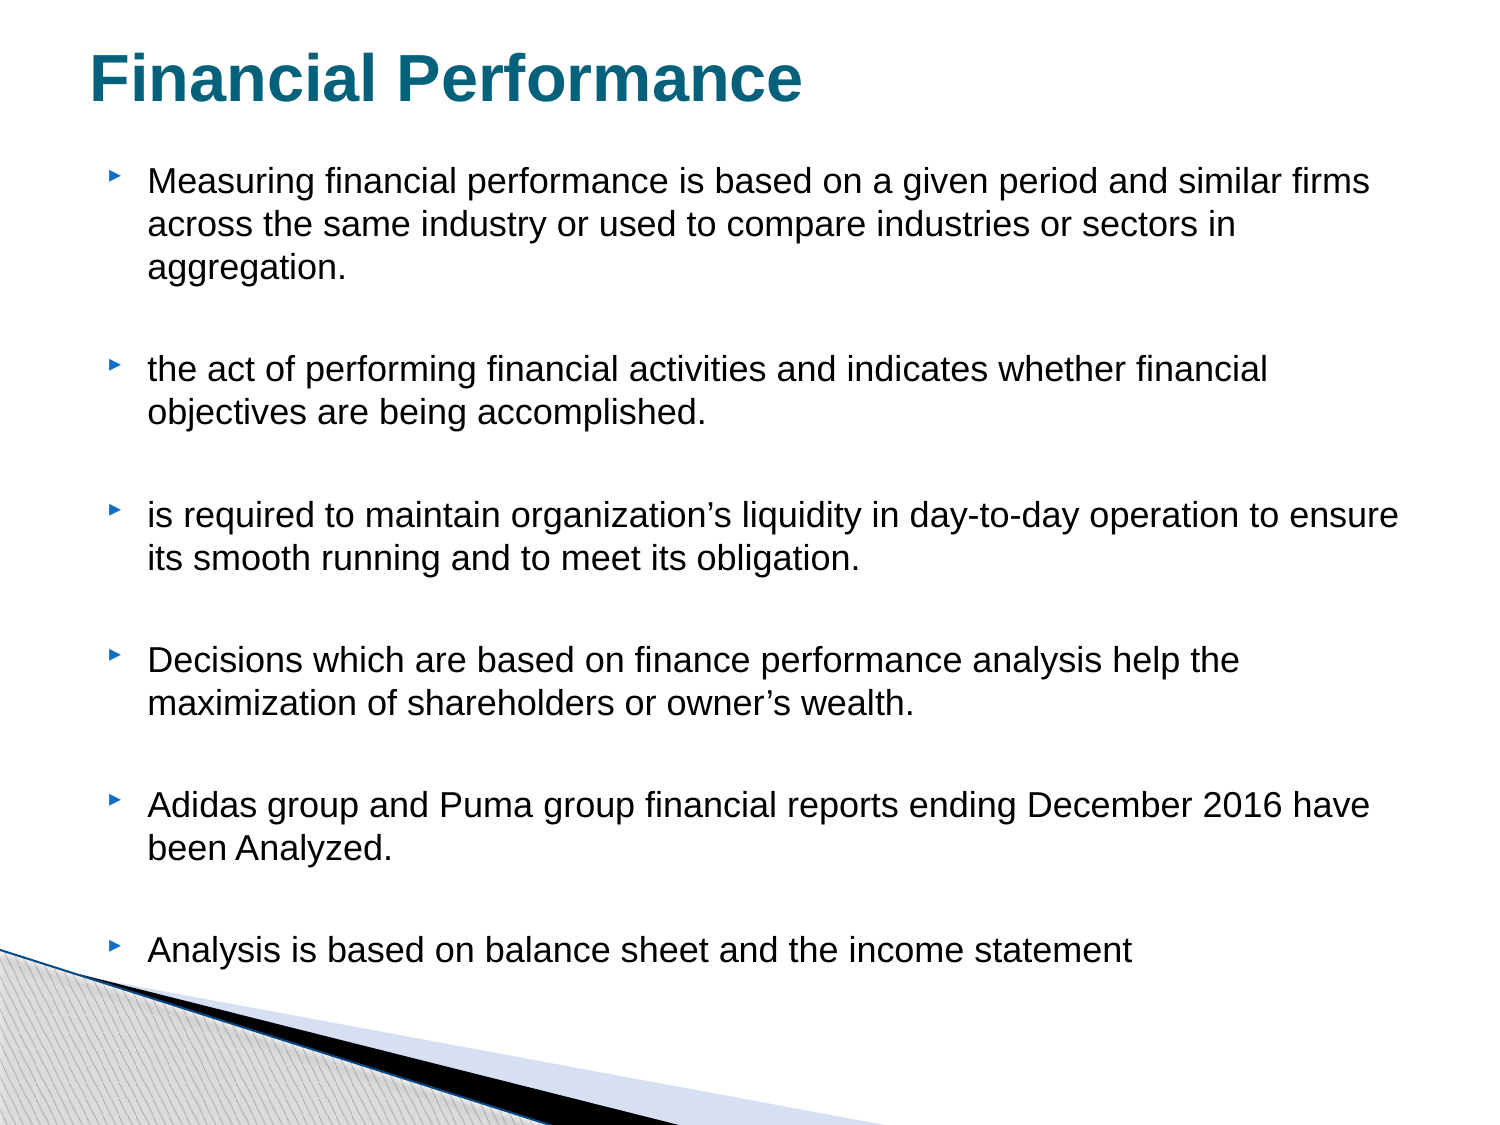

# Financial Performance
Measuring financial performance is based on a given period and similar firms across the same industry or used to compare industries or sectors in aggregation.

the act of performing financial activities and indicates whether financial objectives are being accomplished.

is required to maintain organization’s liquidity in day-to-day operation to ensure its smooth running and to meet its obligation.

Decisions which are based on finance performance analysis help the maximization of shareholders or owner’s wealth.

Adidas group and Puma group financial reports ending December 2016 have been Analyzed.

Analysis is based on balance sheet and the income statement